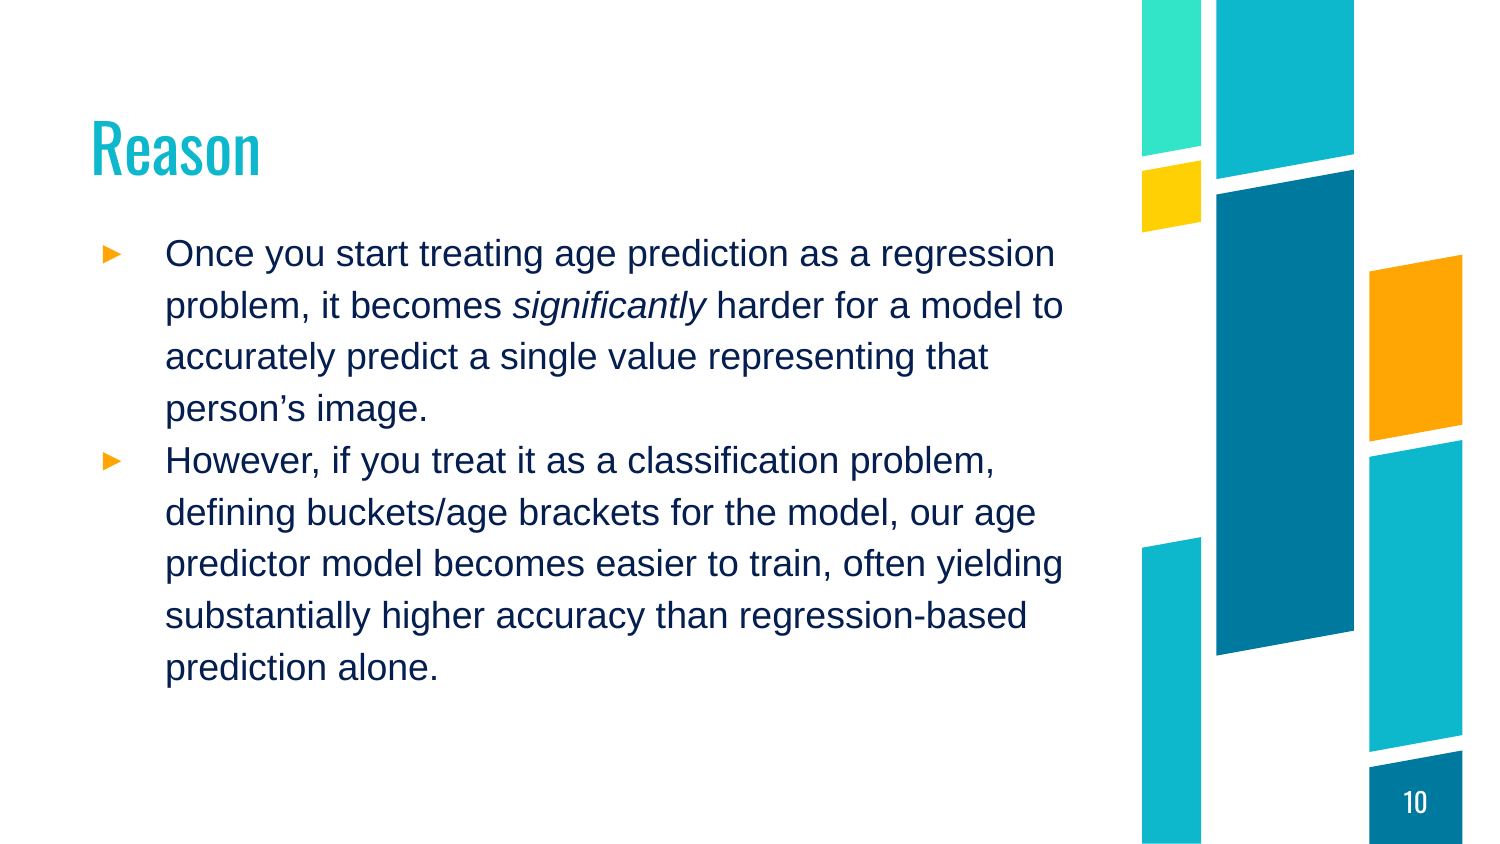

# Reason
Once you start treating age prediction as a regression problem, it becomes significantly harder for a model to accurately predict a single value representing that person’s image.
However, if you treat it as a classification problem, defining buckets/age brackets for the model, our age predictor model becomes easier to train, often yielding substantially higher accuracy than regression-based prediction alone.
10